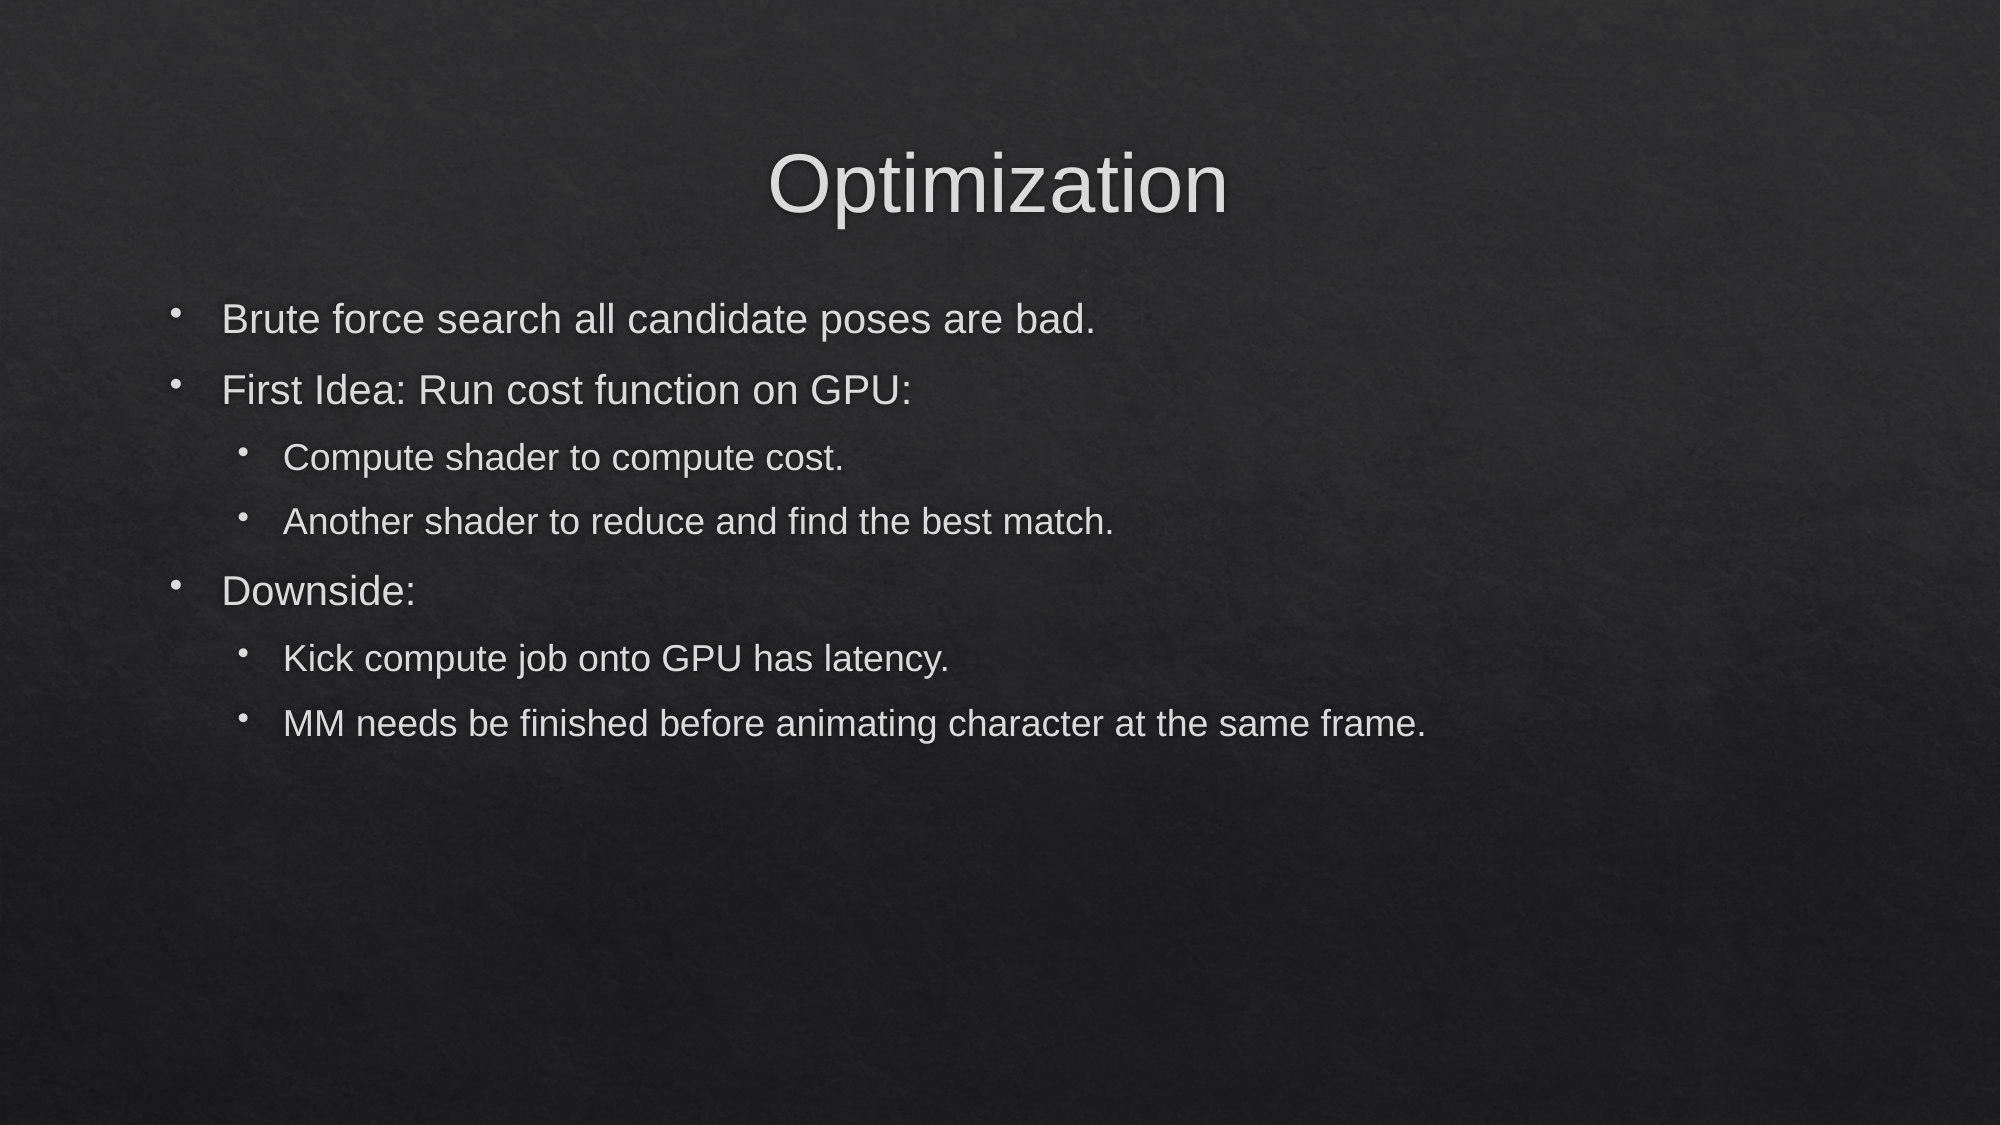

# Optimization
Brute force search all candidate poses are bad.
First Idea: Run cost function on GPU:
Compute shader to compute cost.
Another shader to reduce and find the best match.
Downside:
Kick compute job onto GPU has latency.
MM needs be finished before animating character at the same frame.